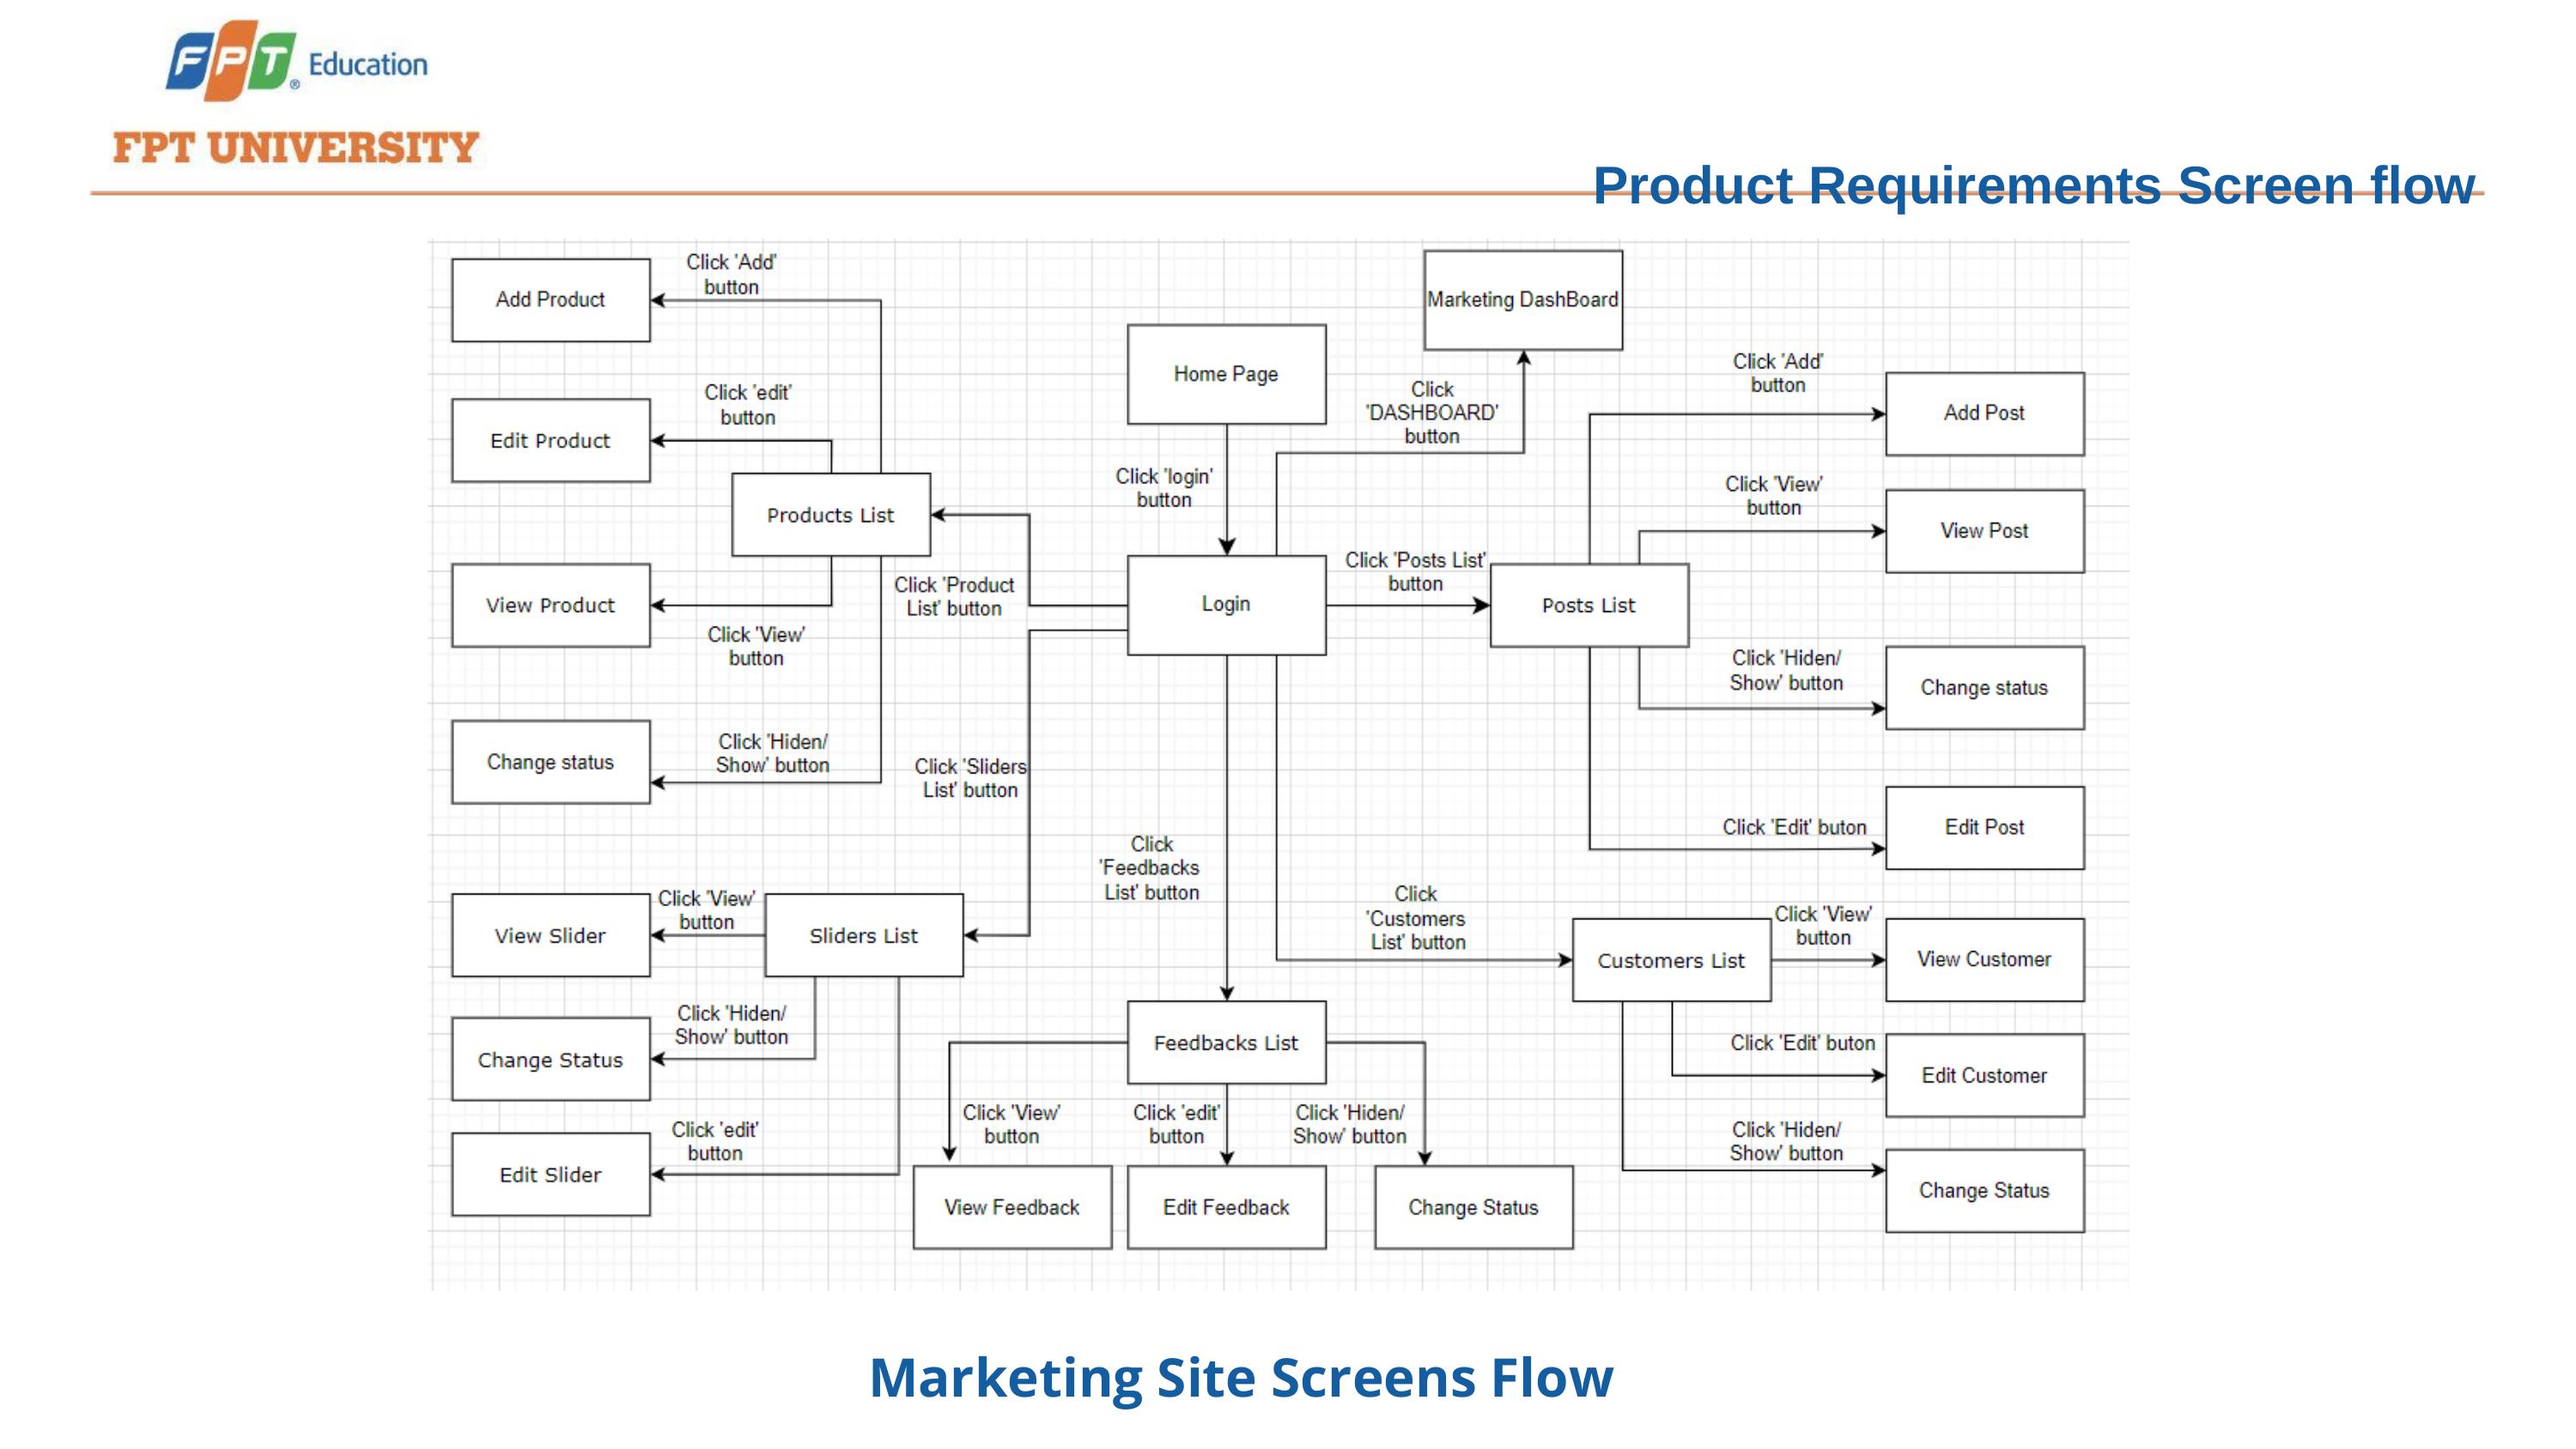

Product Requirements Screen ﬂow

Marketing Site Screens Flow